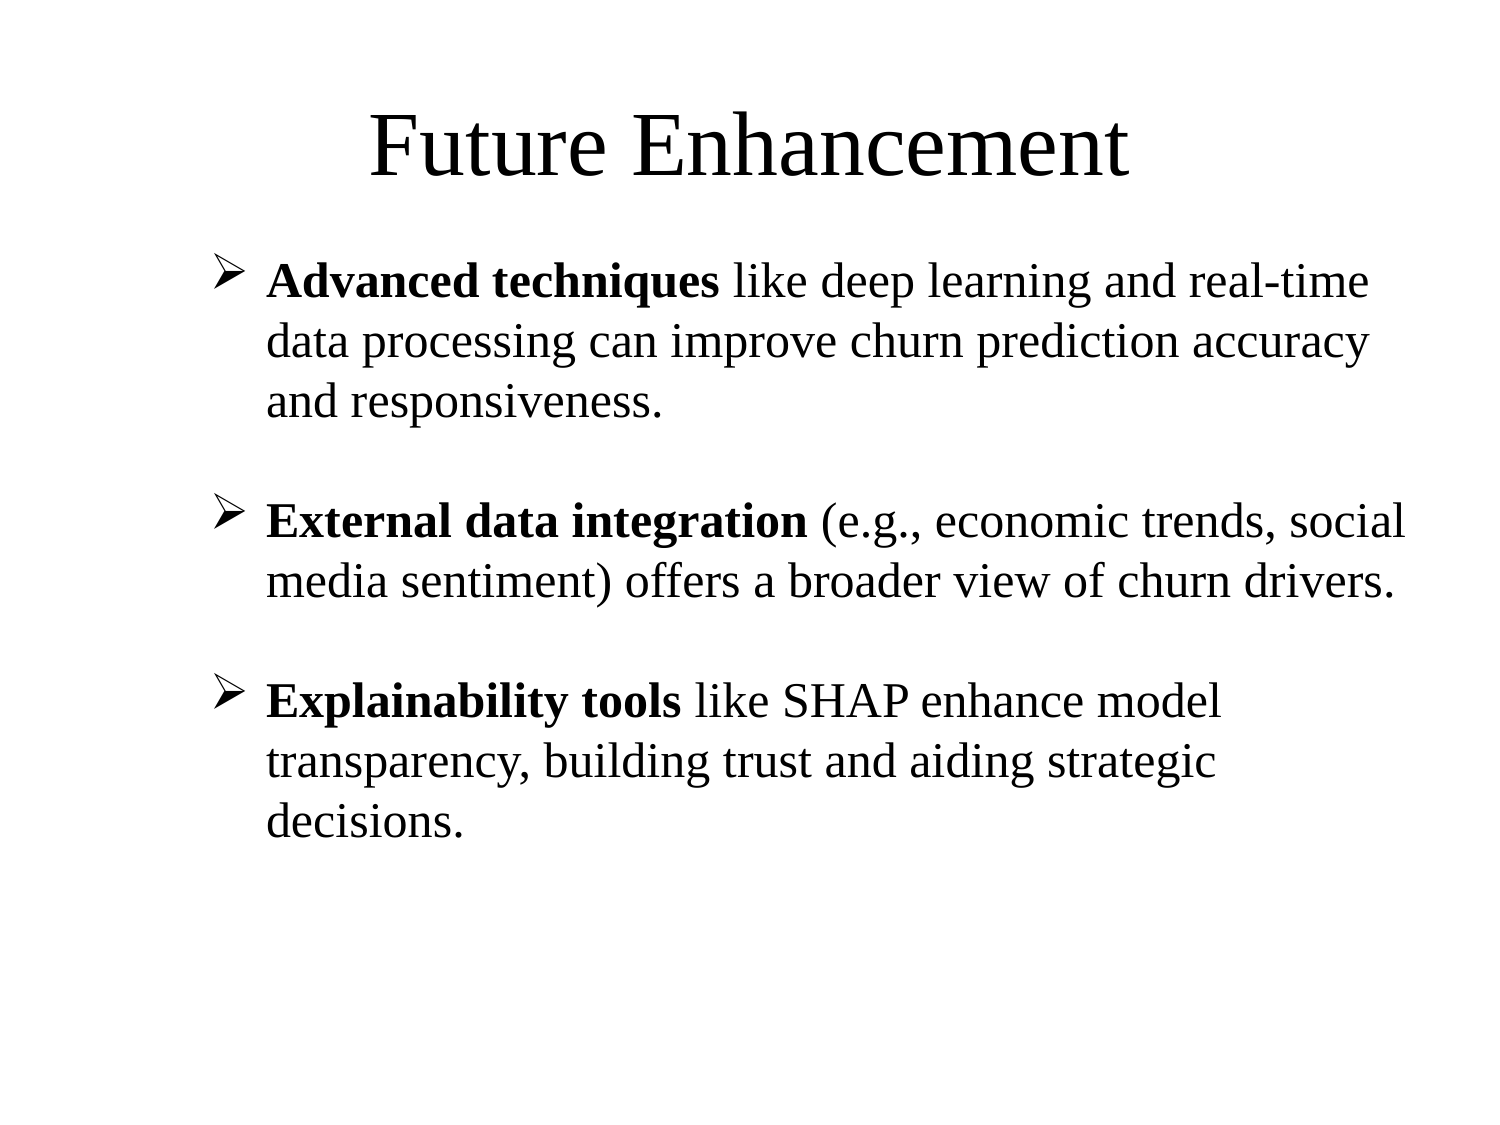

# Future Enhancement
Advanced techniques like deep learning and real-time data processing can improve churn prediction accuracy and responsiveness.

External data integration (e.g., economic trends, social media sentiment) offers a broader view of churn drivers.

Explainability tools like SHAP enhance model transparency, building trust and aiding strategic decisions.